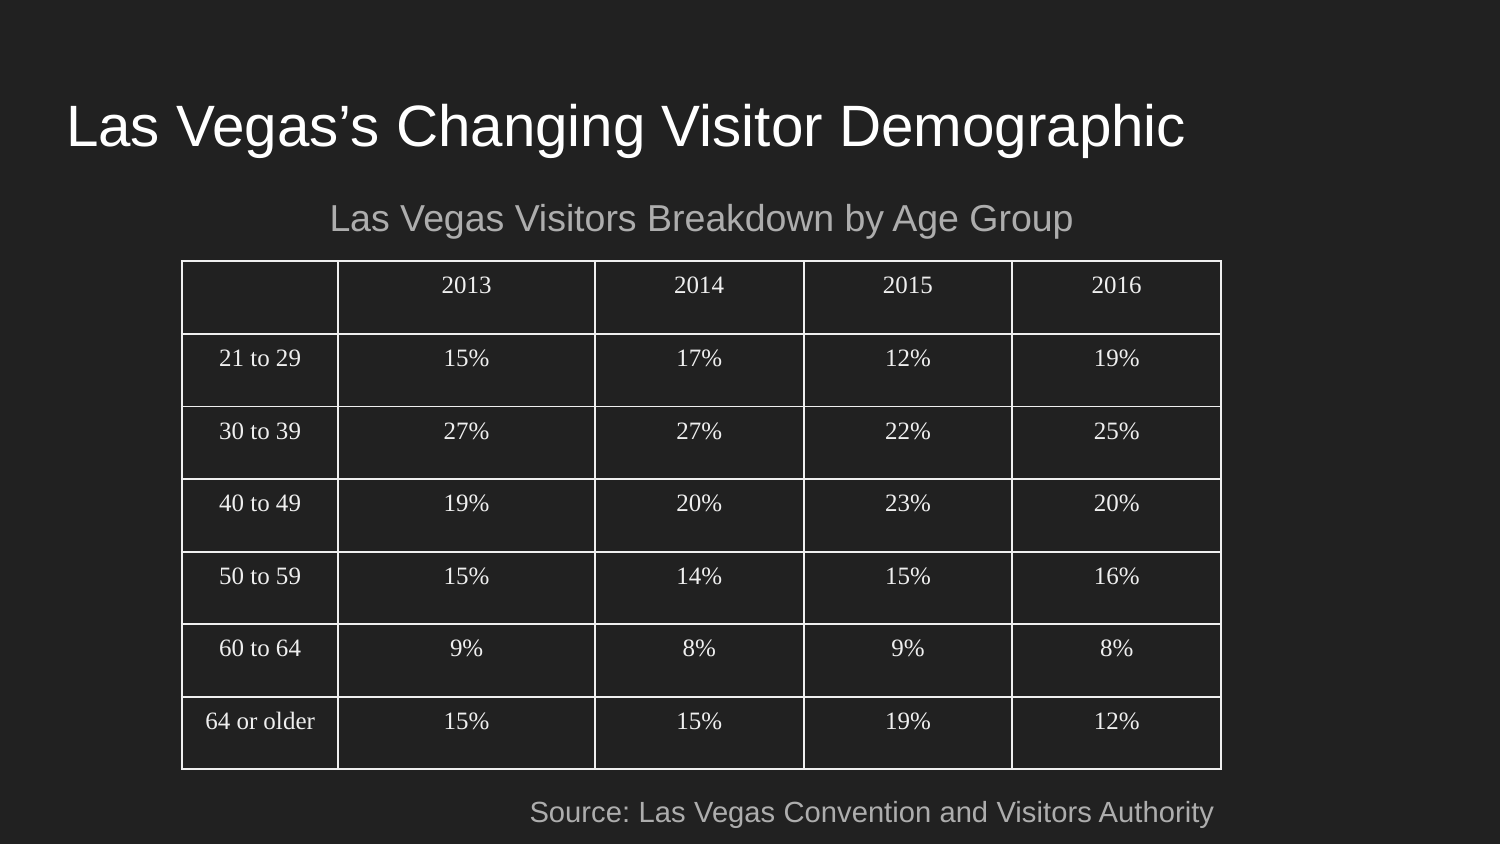

# Las Vegas’s Changing Visitor Demographic
Las Vegas Visitors Breakdown by Age Group
|  | 2013 | 2014 | 2015 | 2016 |
| --- | --- | --- | --- | --- |
| 21 to 29 | 15% | 17% | 12% | 19% |
| 30 to 39 | 27% | 27% | 22% | 25% |
| 40 to 49 | 19% | 20% | 23% | 20% |
| 50 to 59 | 15% | 14% | 15% | 16% |
| 60 to 64 | 9% | 8% | 9% | 8% |
| 64 or older | 15% | 15% | 19% | 12% |
Source: Las Vegas Convention and Visitors Authority